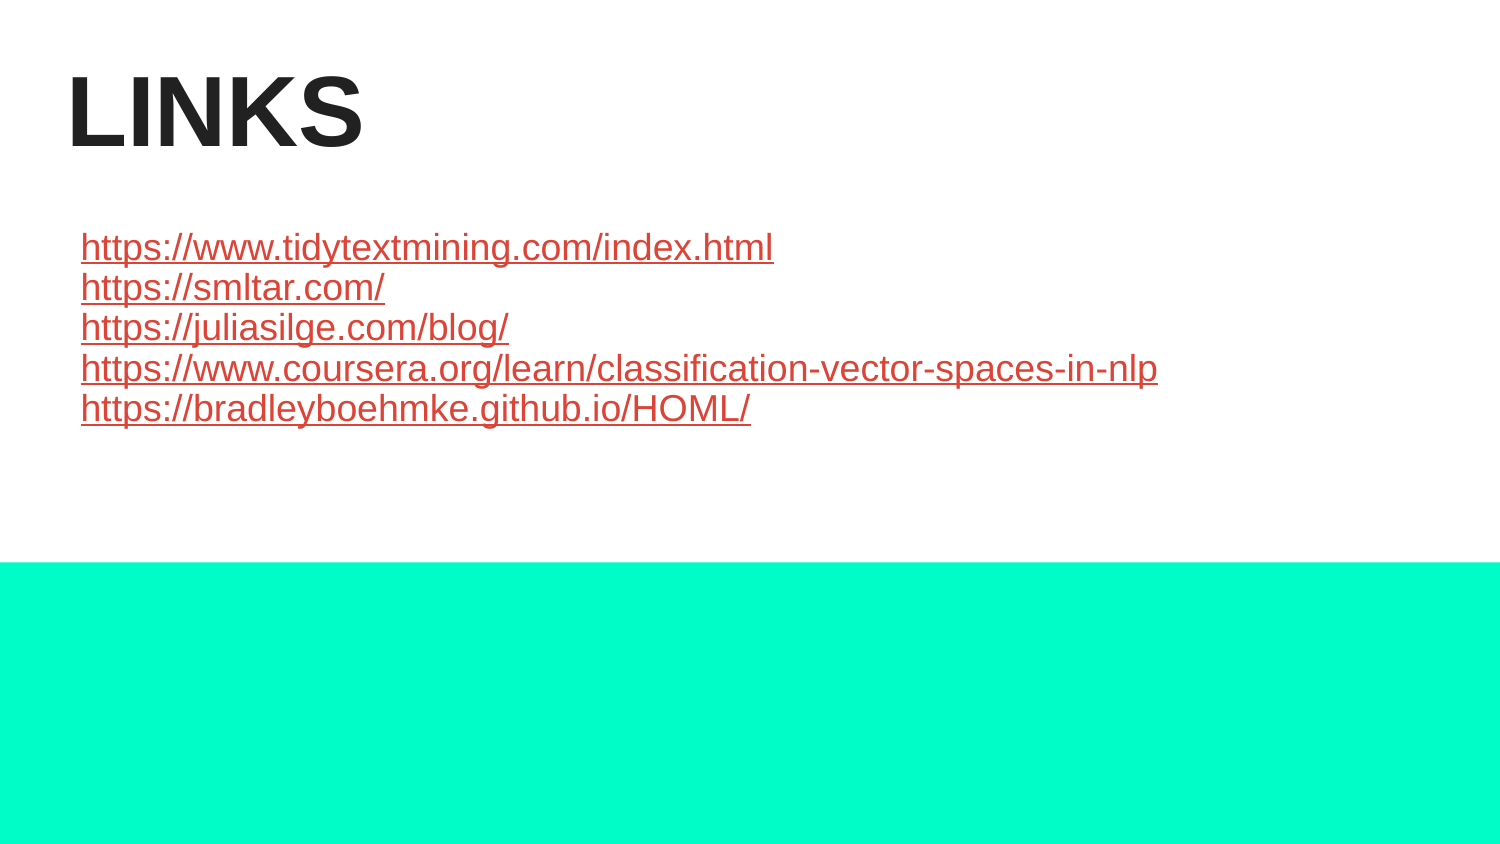

# LINKS
https://www.tidytextmining.com/index.html
https://smltar.com/
https://juliasilge.com/blog/
https://www.coursera.org/learn/classification-vector-spaces-in-nlp
https://bradleyboehmke.github.io/HOML/